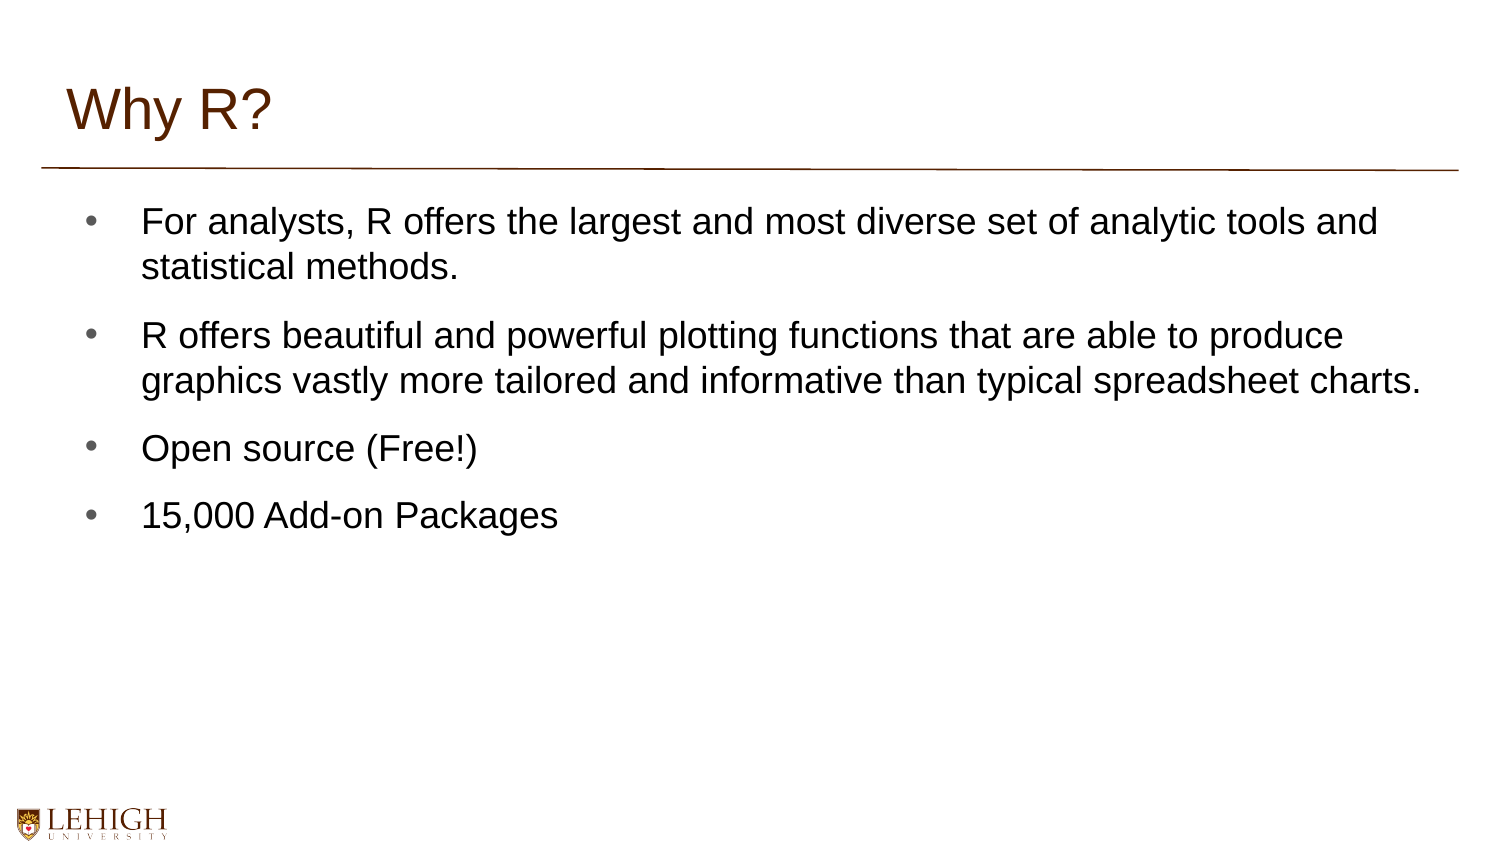

# Why R?
For analysts, R offers the largest and most diverse set of analytic tools and statistical methods.
R offers beautiful and powerful plotting functions that are able to produce graphics vastly more tailored and informative than typical spreadsheet charts.
Open source (Free!)
15,000 Add-on Packages